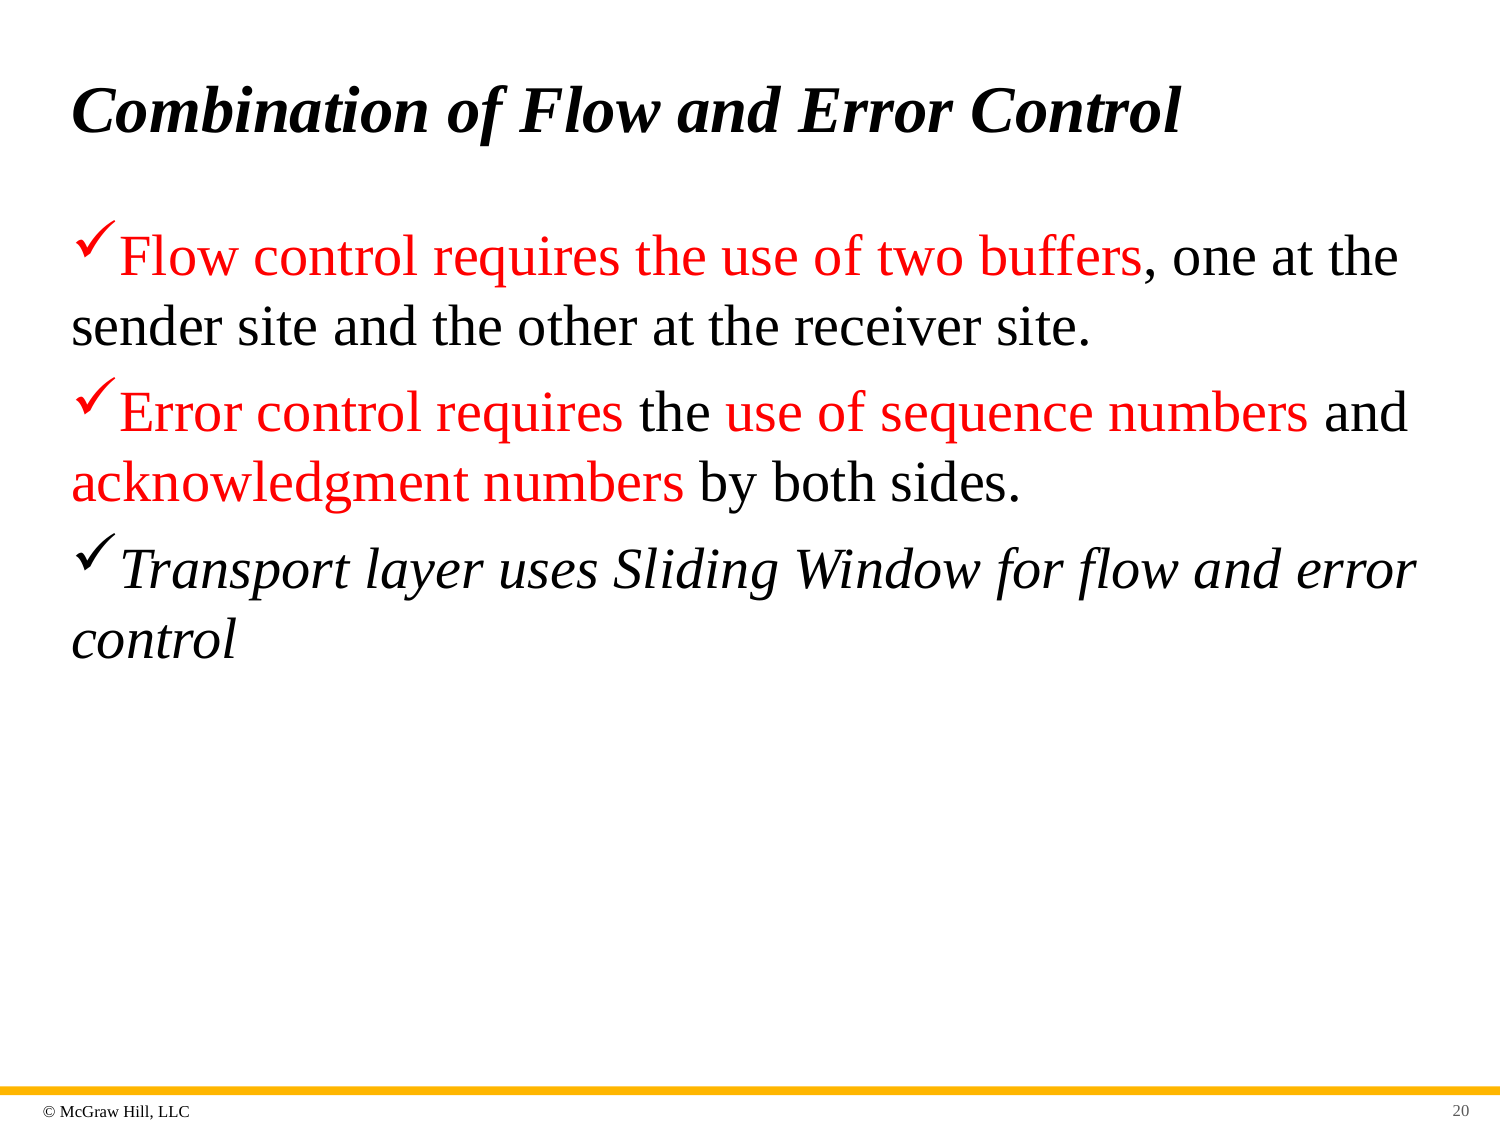

# Combination of Flow and Error Control
Flow control requires the use of two buffers, one at the sender site and the other at the receiver site.
Error control requires the use of sequence numbers and acknowledgment numbers by both sides.
Transport layer uses Sliding Window for flow and error control
20